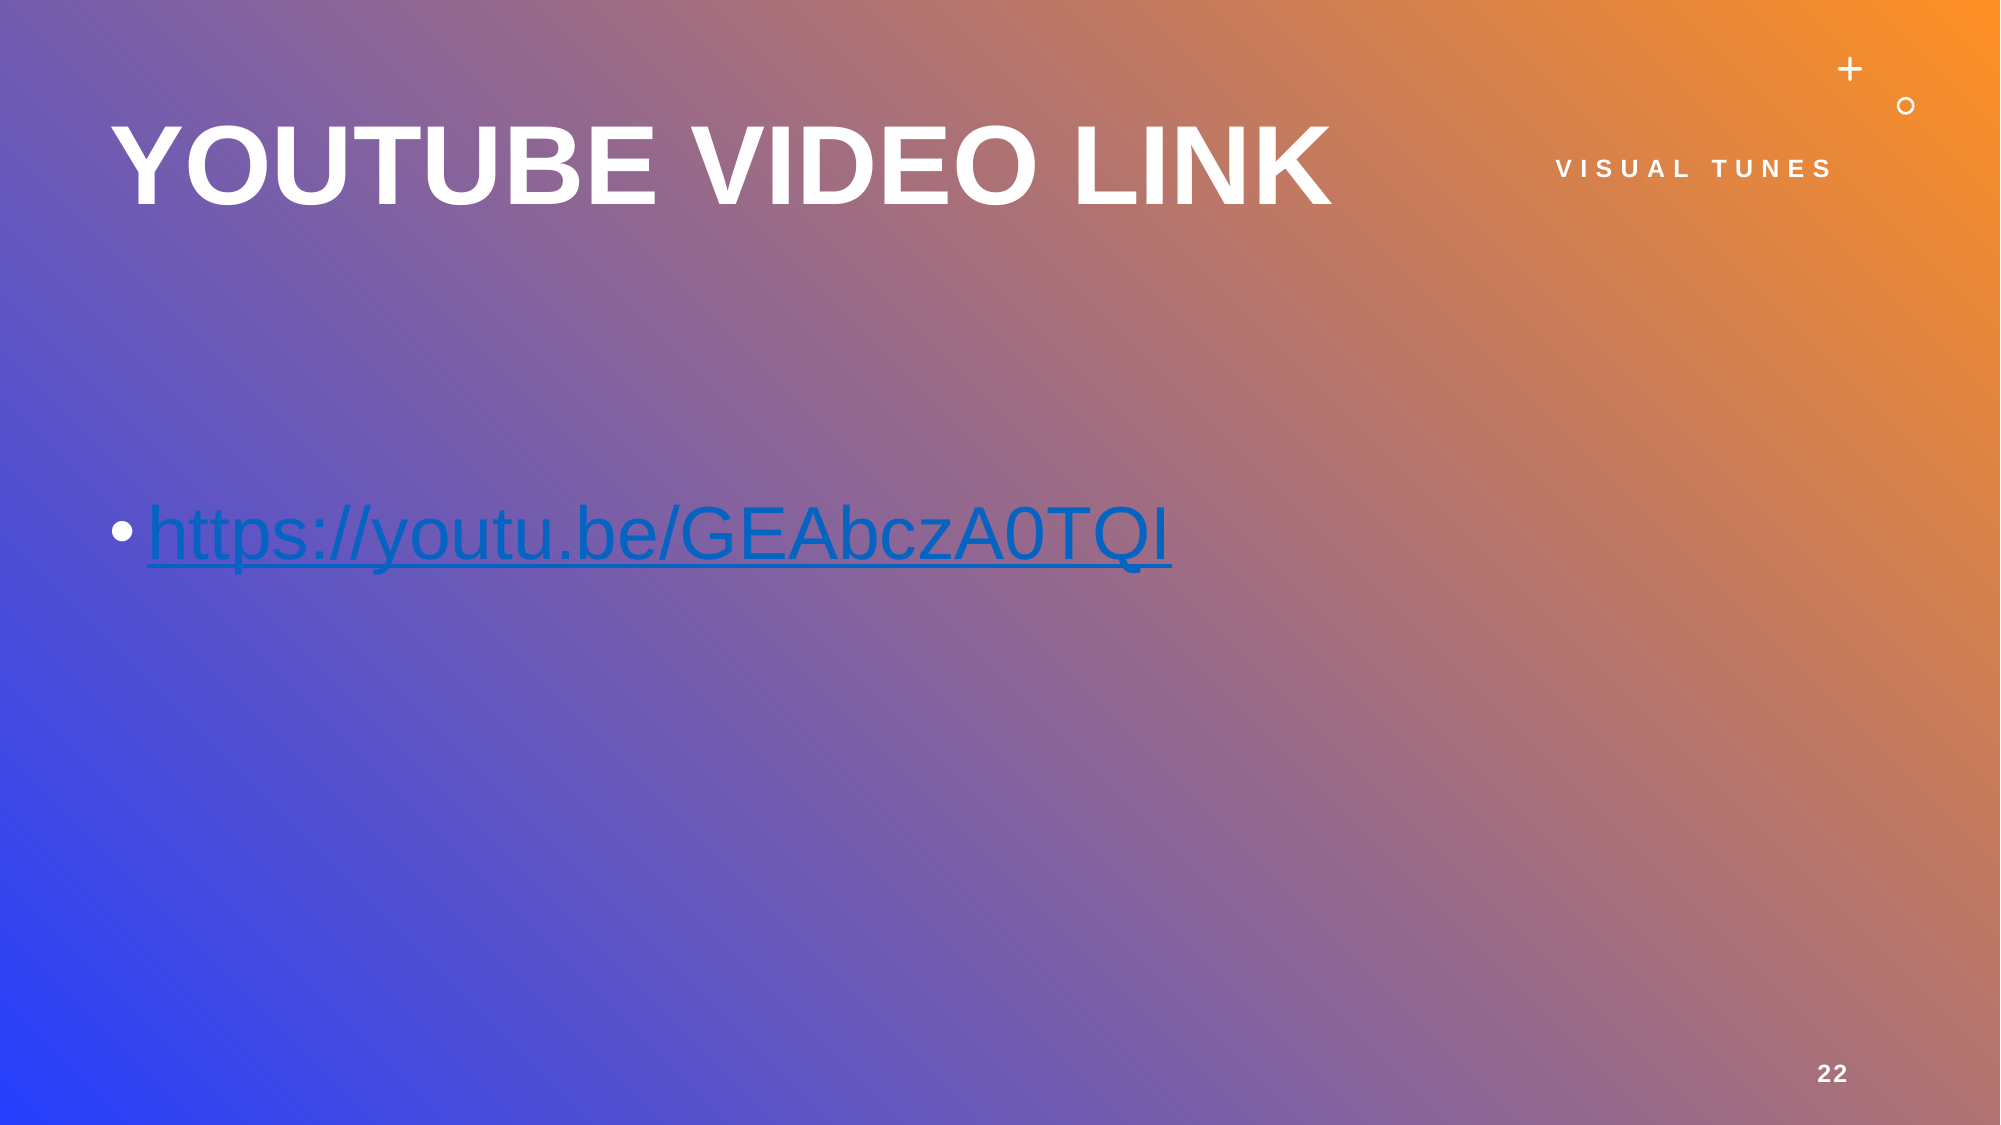

# YouTube video link
Visual tunes
https://youtu.be/GEAbczA0TQI
22